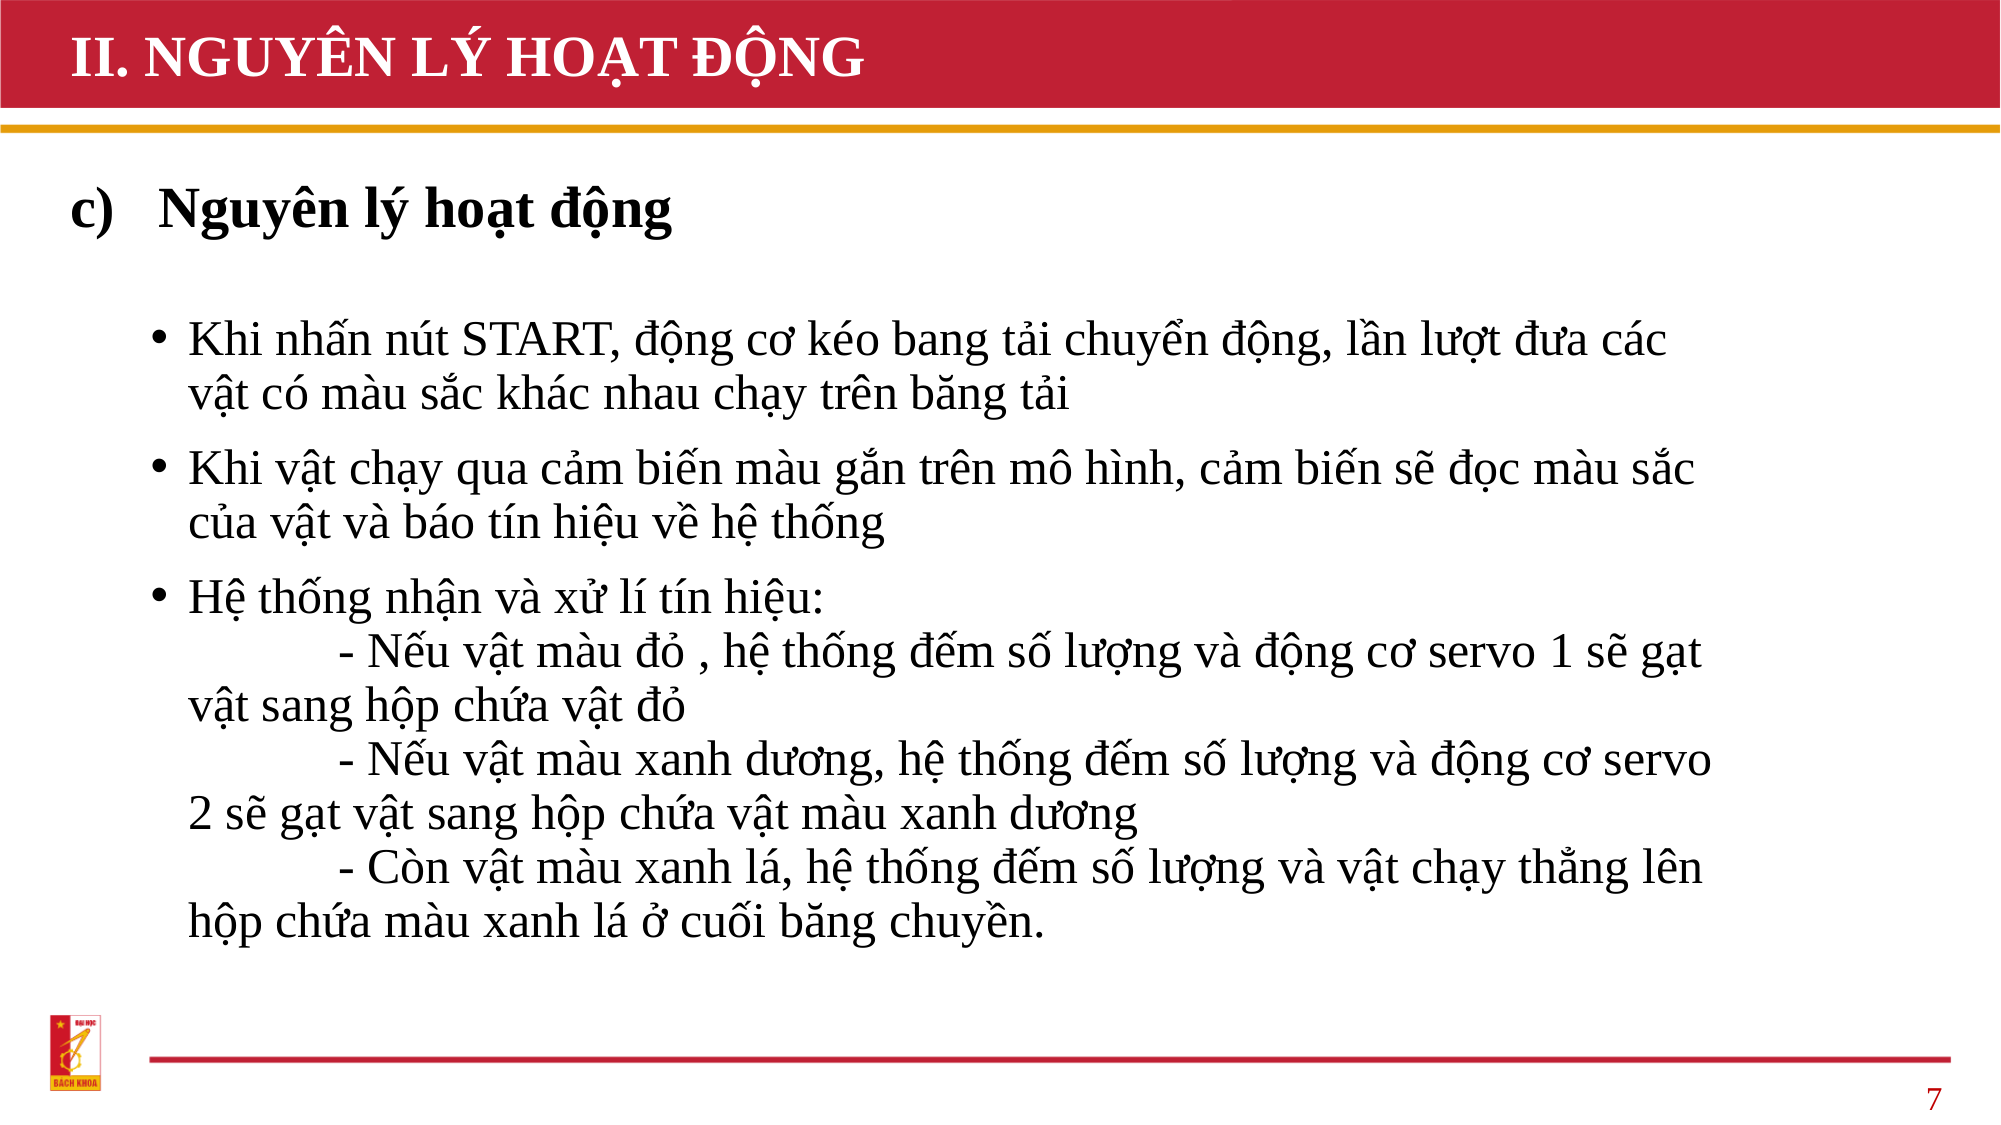

# II. NGUYÊN LÝ HOẠT ĐỘNG
c)   Nguyên lý hoạt động
Khi nhấn nút START, động cơ kéo bang tải chuyển động, lần lượt đưa các vật có màu sắc khác nhau chạy trên băng tải
Khi vật chạy qua cảm biến màu gắn trên mô hình, cảm biến sẽ đọc màu sắc của vật và báo tín hiệu về hệ thống
Hệ thống nhận và xử lí tín hiệu:
	- Nếu vật màu đỏ , hệ thống đếm số lượng và động cơ servo 1 sẽ gạt vật sang hộp chứa vật đỏ
	- Nếu vật màu xanh dương, hệ thống đếm số lượng và động cơ servo 2 sẽ gạt vật sang hộp chứa vật màu xanh dương
	- Còn vật màu xanh lá, hệ thống đếm số lượng và vật chạy thẳng lên hộp chứa màu xanh lá ở cuối băng chuyền.

7